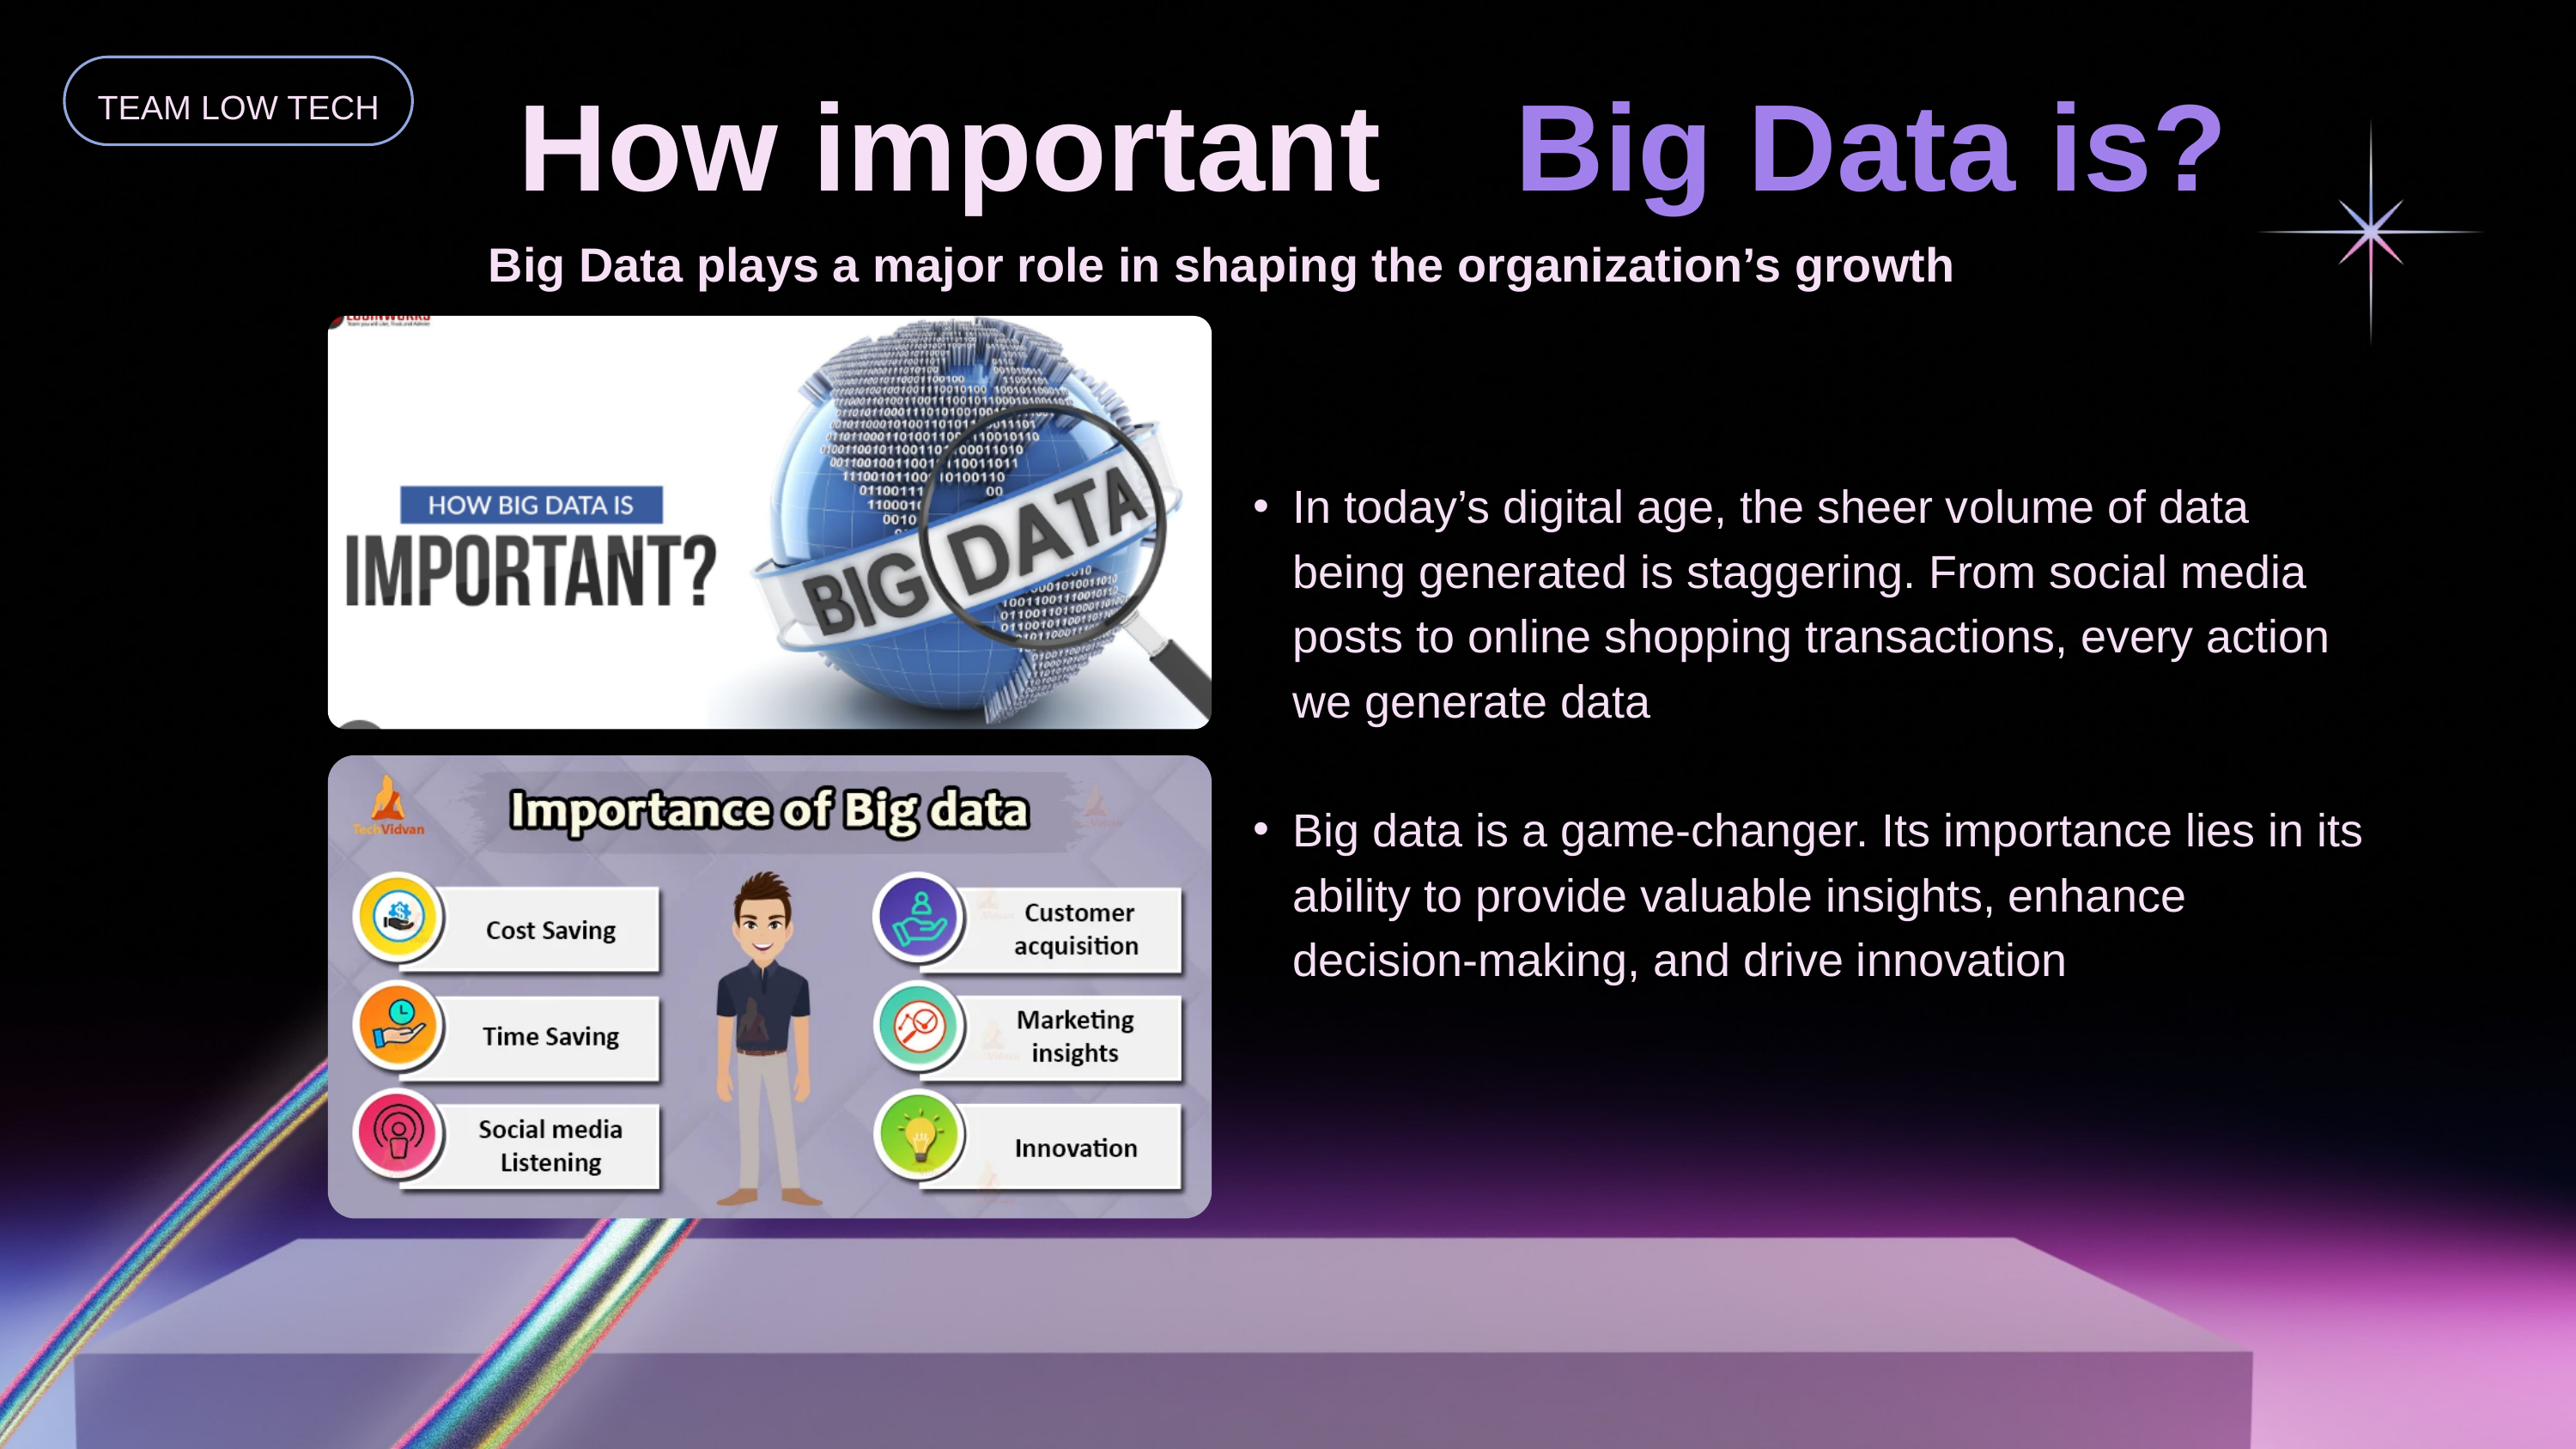

TEAM LOW TECH
How important
Big Data is?

Big Data plays a major role in shaping the organization’s growth

In today’s digital age, the sheer volume of data being generated is staggering. From social media posts to online shopping transactions, every action we generate data

Big data is a game-changer. Its importance lies in its ability to provide valuable insights, enhance decision-making, and drive innovation